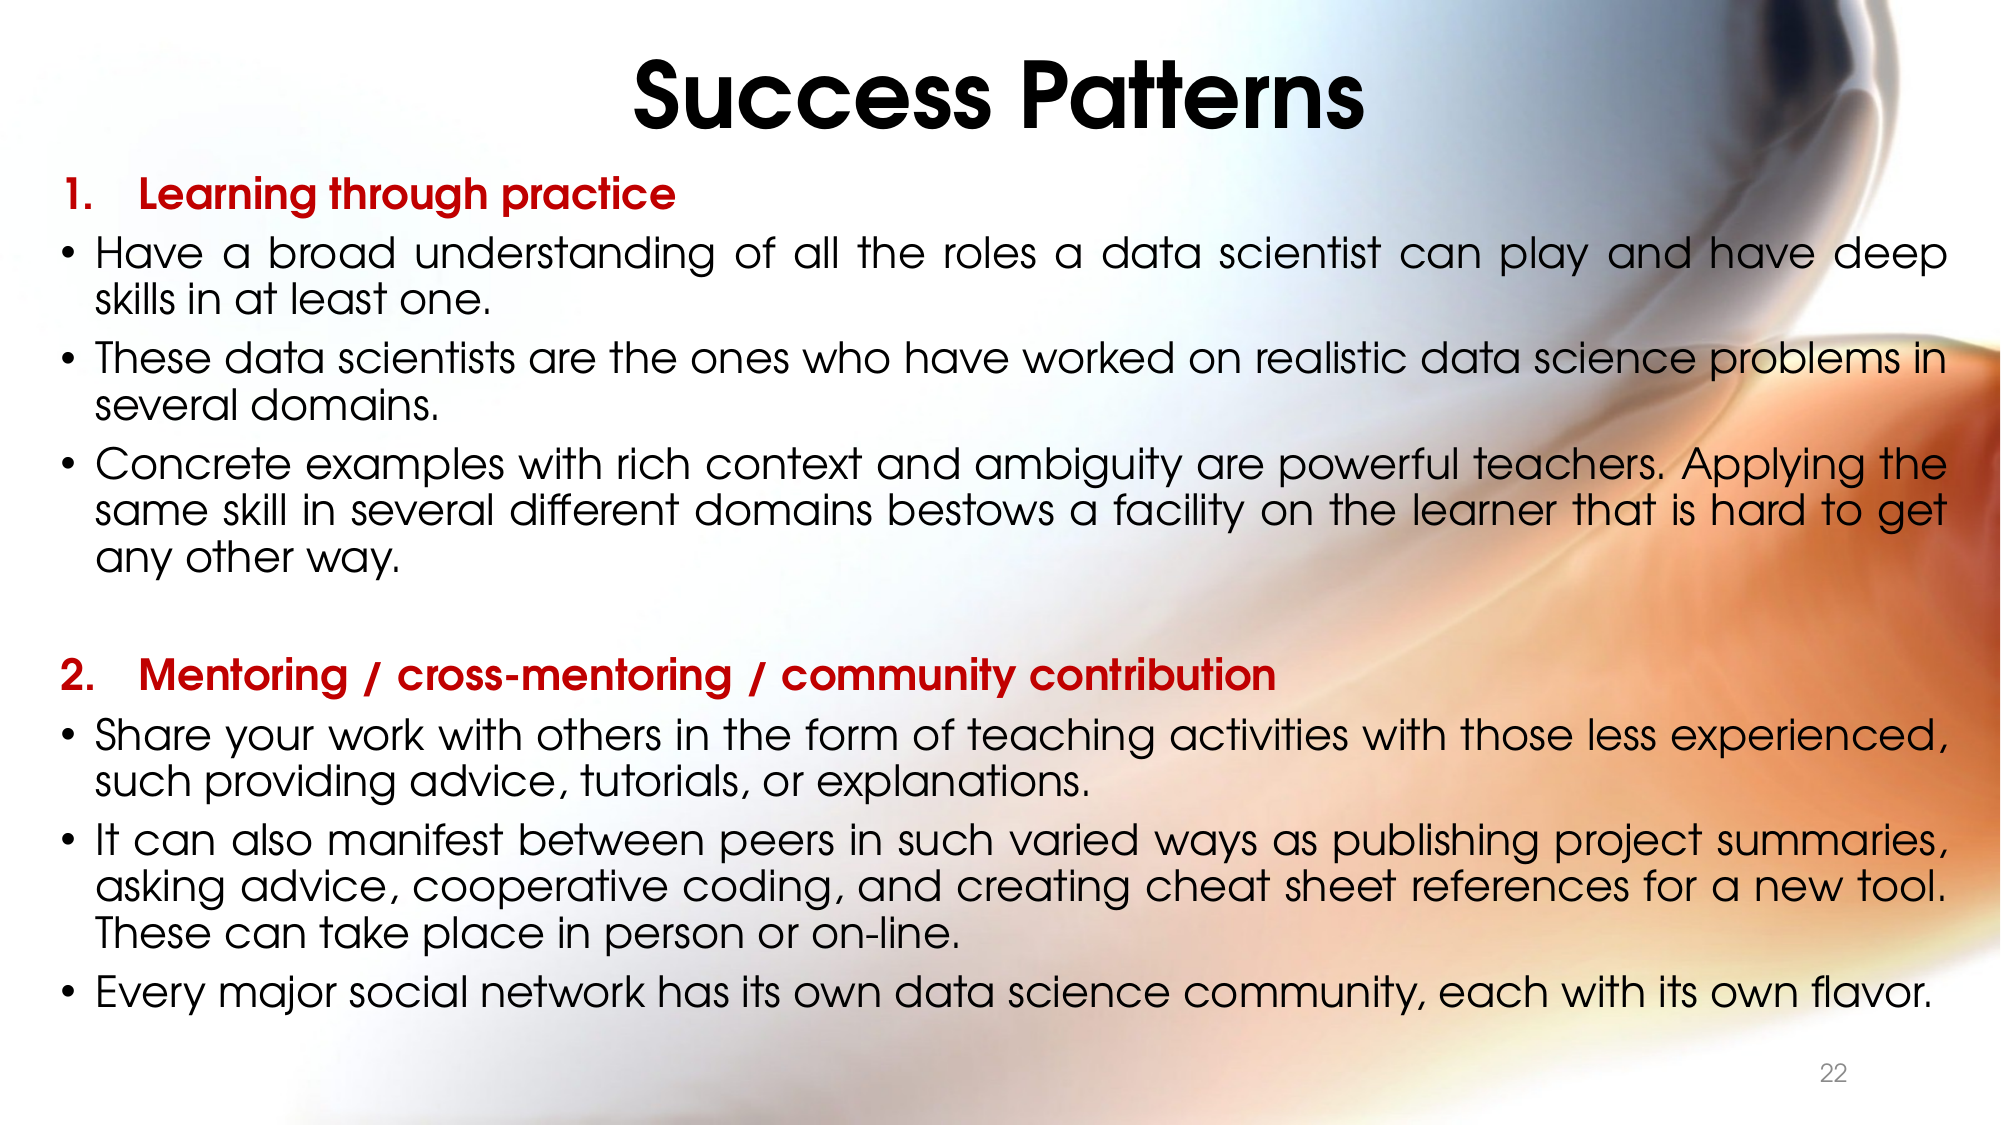

# Success Patterns
Learning through practice
Have a broad understanding of all the roles a data scientist can play and have deep skills in at least one.
These data scientists are the ones who have worked on realistic data science problems in several domains.
Concrete examples with rich context and ambiguity are powerful teachers. Applying the same skill in several different domains bestows a facility on the learner that is hard to get any other way.

Mentoring / cross-mentoring / community contribution
Share your work with others in the form of teaching activities with those less experienced, such providing advice, tutorials, or explanations.
It can also manifest between peers in such varied ways as publishing project summaries, asking advice, cooperative coding, and creating cheat sheet references for a new tool. These can take place in person or on-line.
Every major social network has its own data science community, each with its own flavor.

22